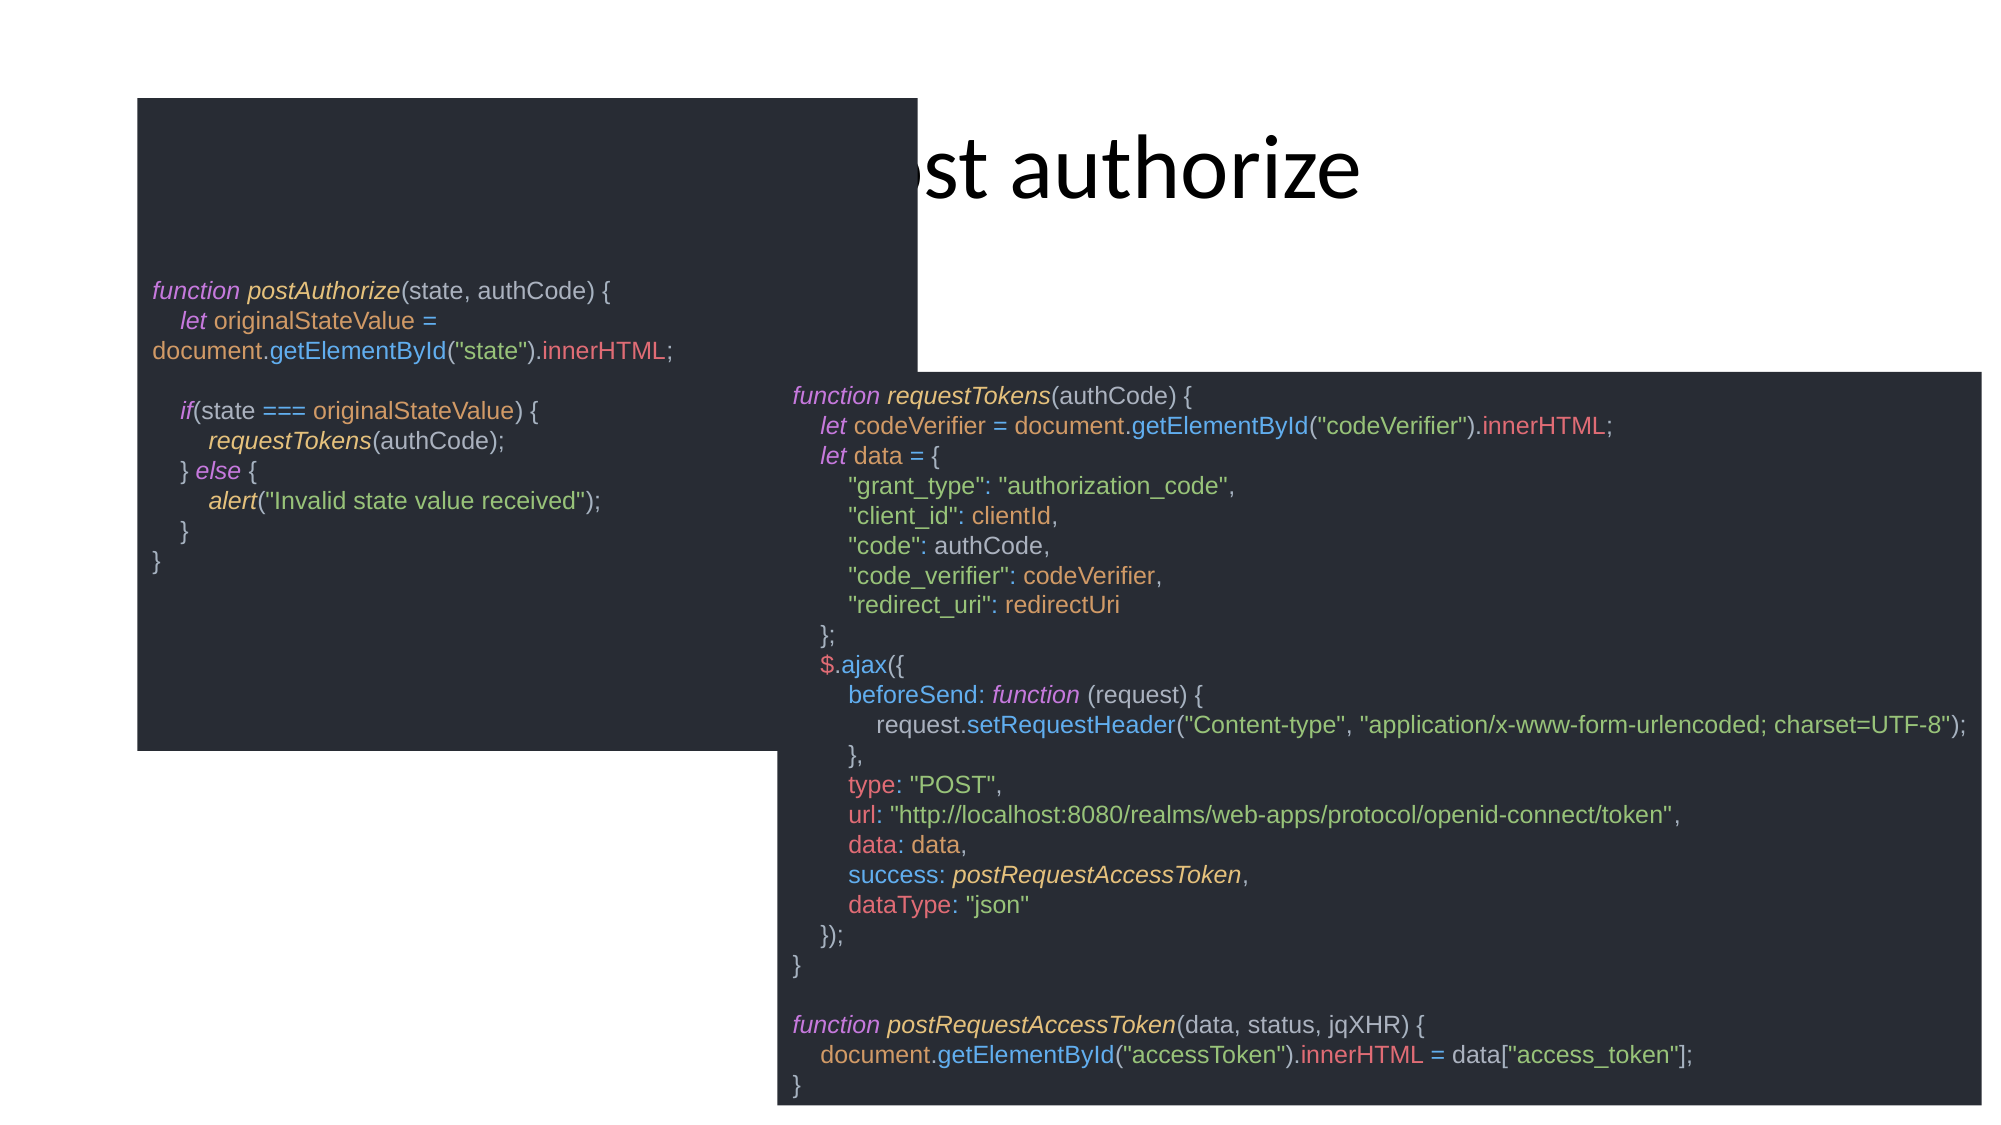

# Create JavaScript: Post authorize
function postAuthorize(state, authCode) {
    let originalStateValue = document.getElementById("state").innerHTML;
    if(state === originalStateValue) {
        requestTokens(authCode);
    } else {
        alert("Invalid state value received");
    }
}
function requestTokens(authCode) {
    let codeVerifier = document.getElementById("codeVerifier").innerHTML;
    let data = {
        "grant_type": "authorization_code",
        "client_id": clientId,
        "code": authCode,
        "code_verifier": codeVerifier,
        "redirect_uri": redirectUri
    };
    $.ajax({
        beforeSend: function (request) {
            request.setRequestHeader("Content-type", "application/x-www-form-urlencoded; charset=UTF-8");
        },
        type: "POST",
        url: "http://localhost:8080/realms/web-apps/protocol/openid-connect/token",
        data: data,
        success: postRequestAccessToken,
        dataType: "json"
    });
}
function postRequestAccessToken(data, status, jqXHR) {
    document.getElementById("accessToken").innerHTML = data["access_token"];
}